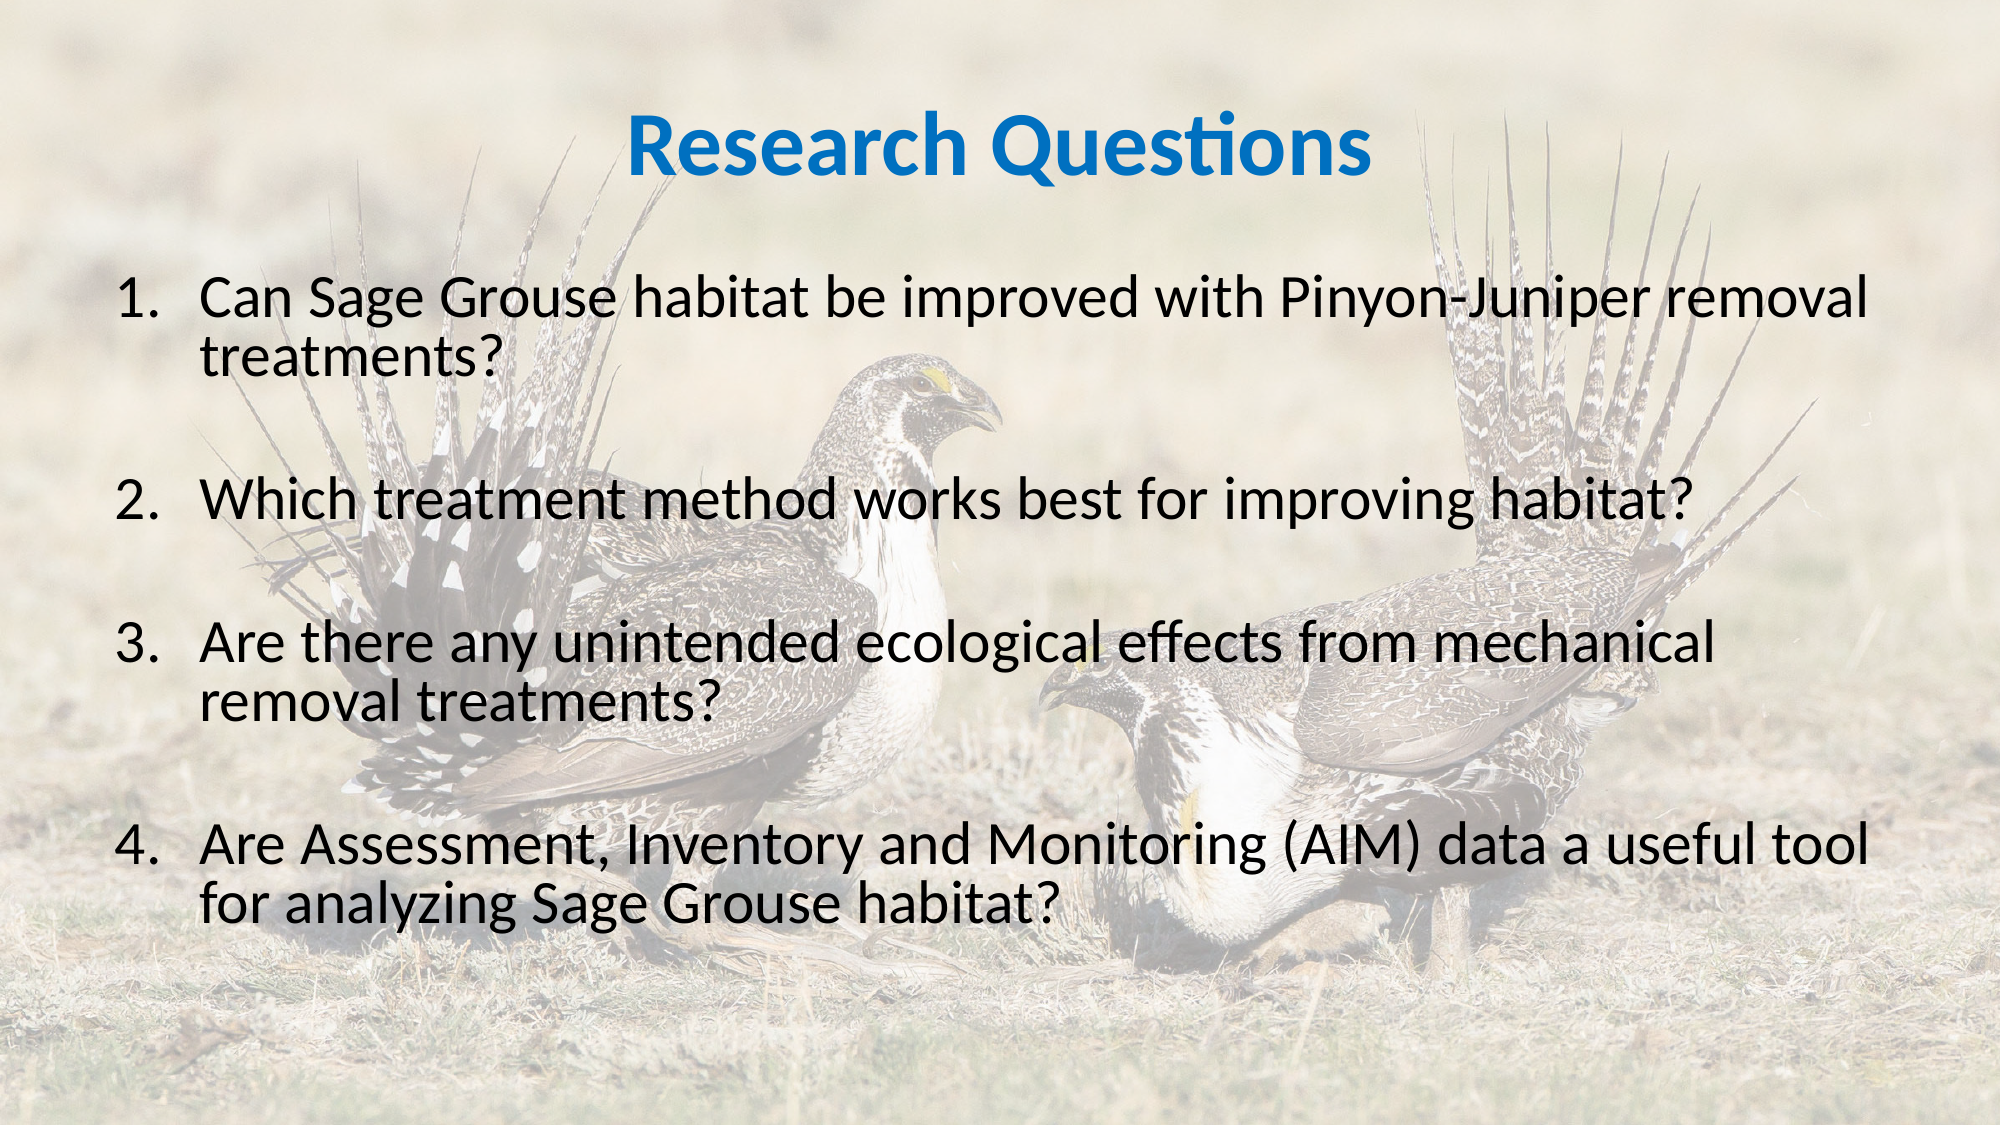

# Research Questions
Can Sage Grouse habitat be improved with Pinyon-Juniper removal treatments?

Which treatment method works best for improving habitat?

Are there any unintended ecological effects from mechanical removal treatments?

Are Assessment, Inventory and Monitoring (AIM) data a useful tool for analyzing Sage Grouse habitat?